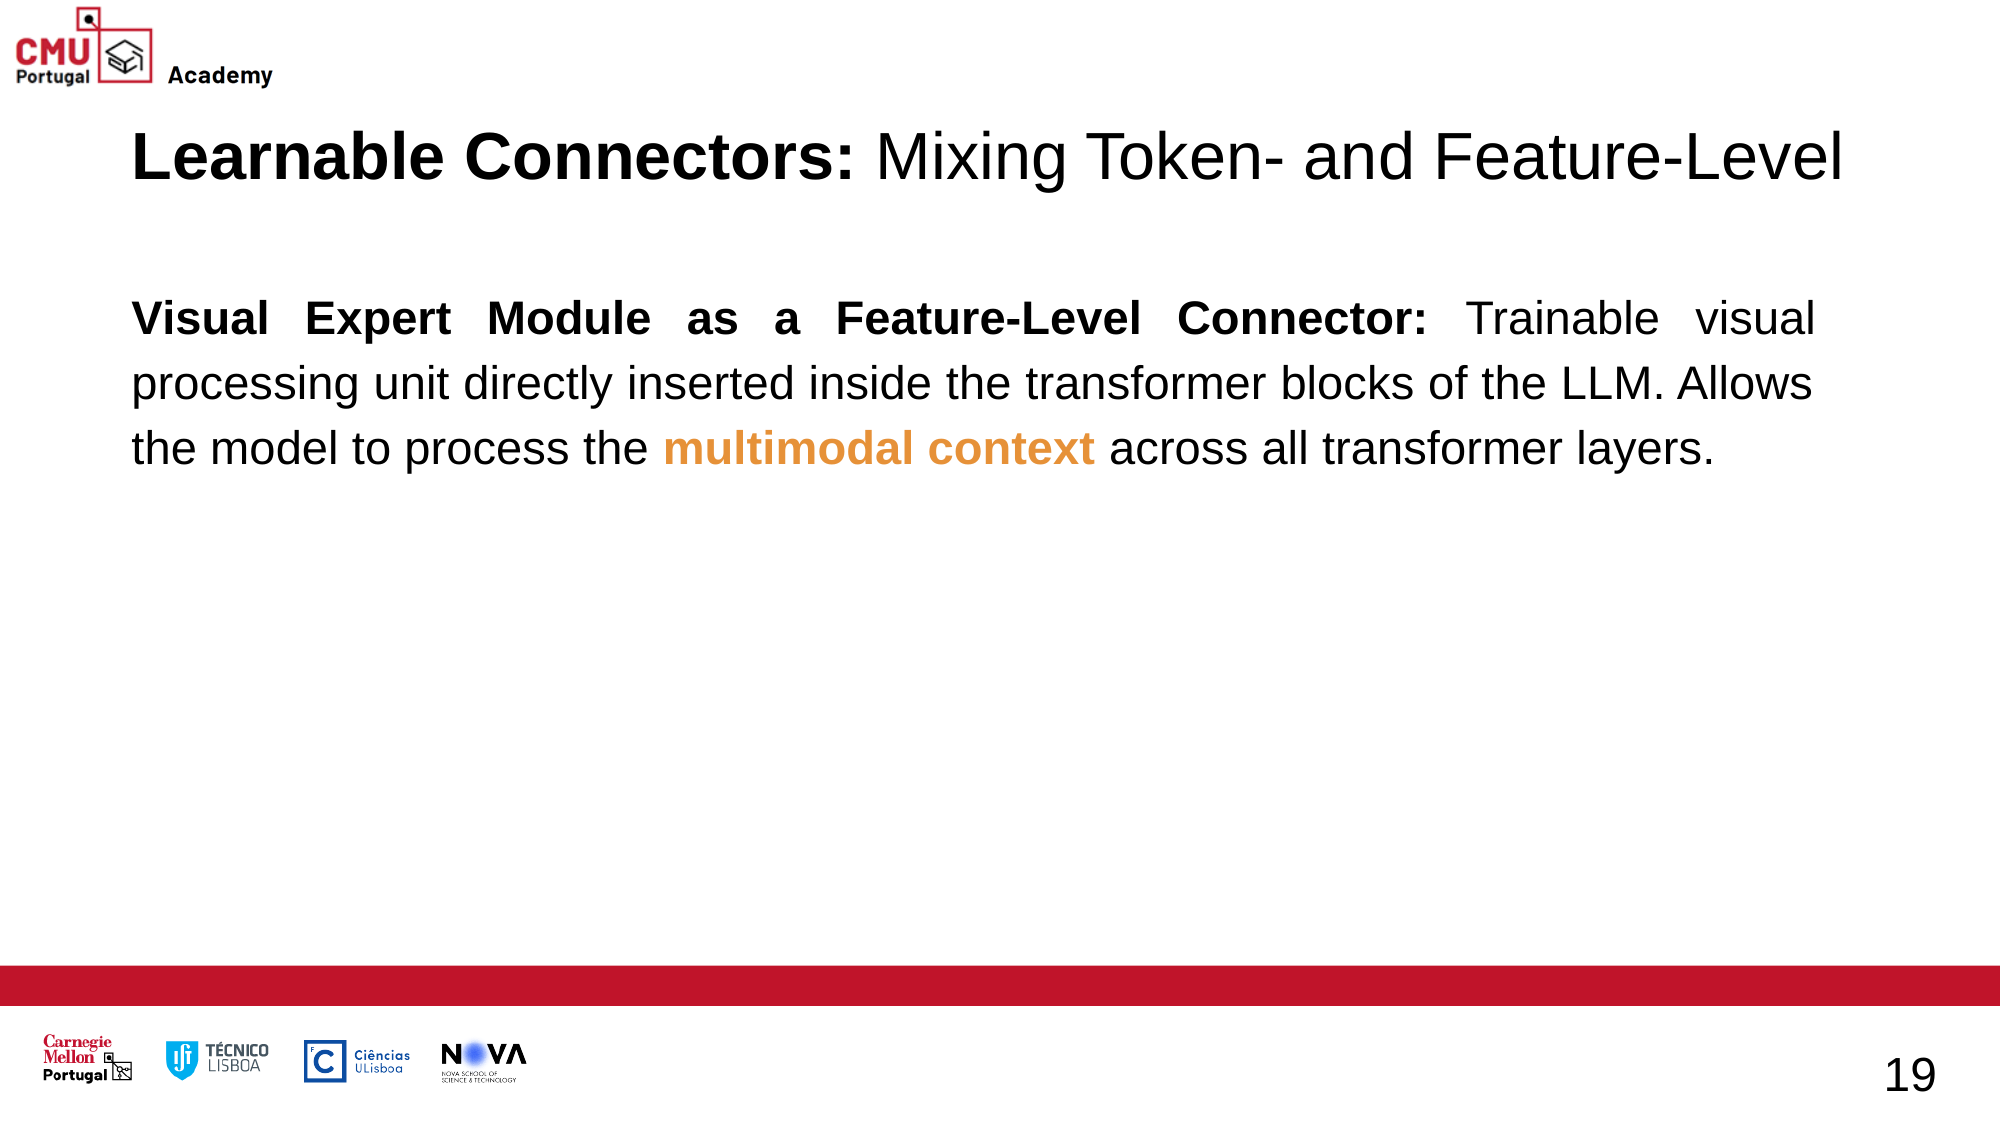

Learnable Connectors: Mixing Token- and Feature-Level
Visual Expert Module as a Feature-Level Connector: Trainable visual processing unit directly inserted inside the transformer blocks of the LLM. Allows the model to process the multimodal context across all transformer layers.
19
19